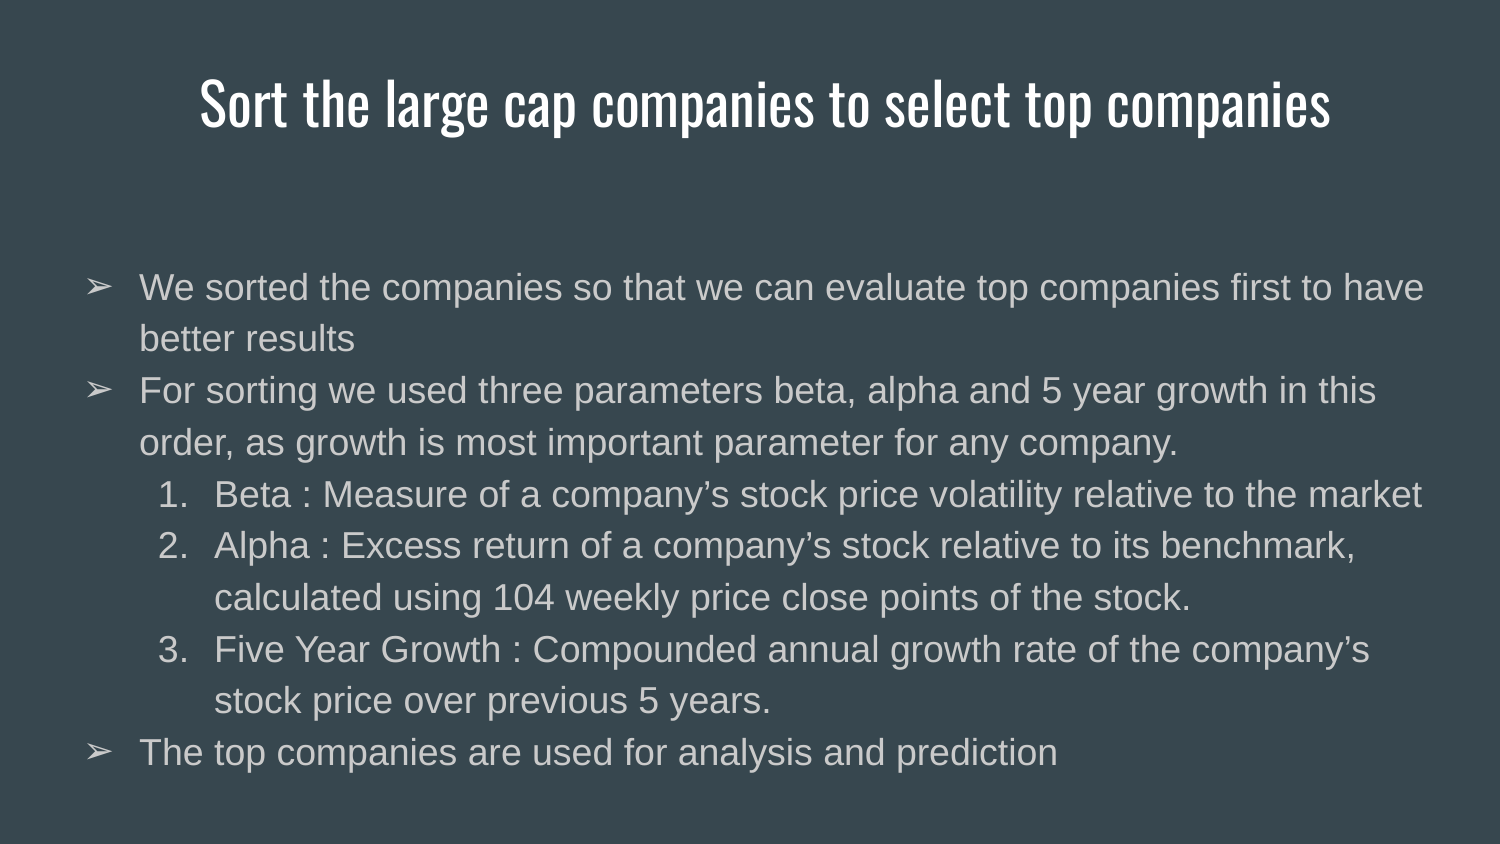

# Sort the large cap companies to select top companies
We sorted the companies so that we can evaluate top companies first to have better results
For sorting we used three parameters beta, alpha and 5 year growth in this order, as growth is most important parameter for any company.
Beta : Measure of a company’s stock price volatility relative to the market
Alpha : Excess return of a company’s stock relative to its benchmark, calculated using 104 weekly price close points of the stock.
Five Year Growth : Compounded annual growth rate of the company’s stock price over previous 5 years.
The top companies are used for analysis and prediction